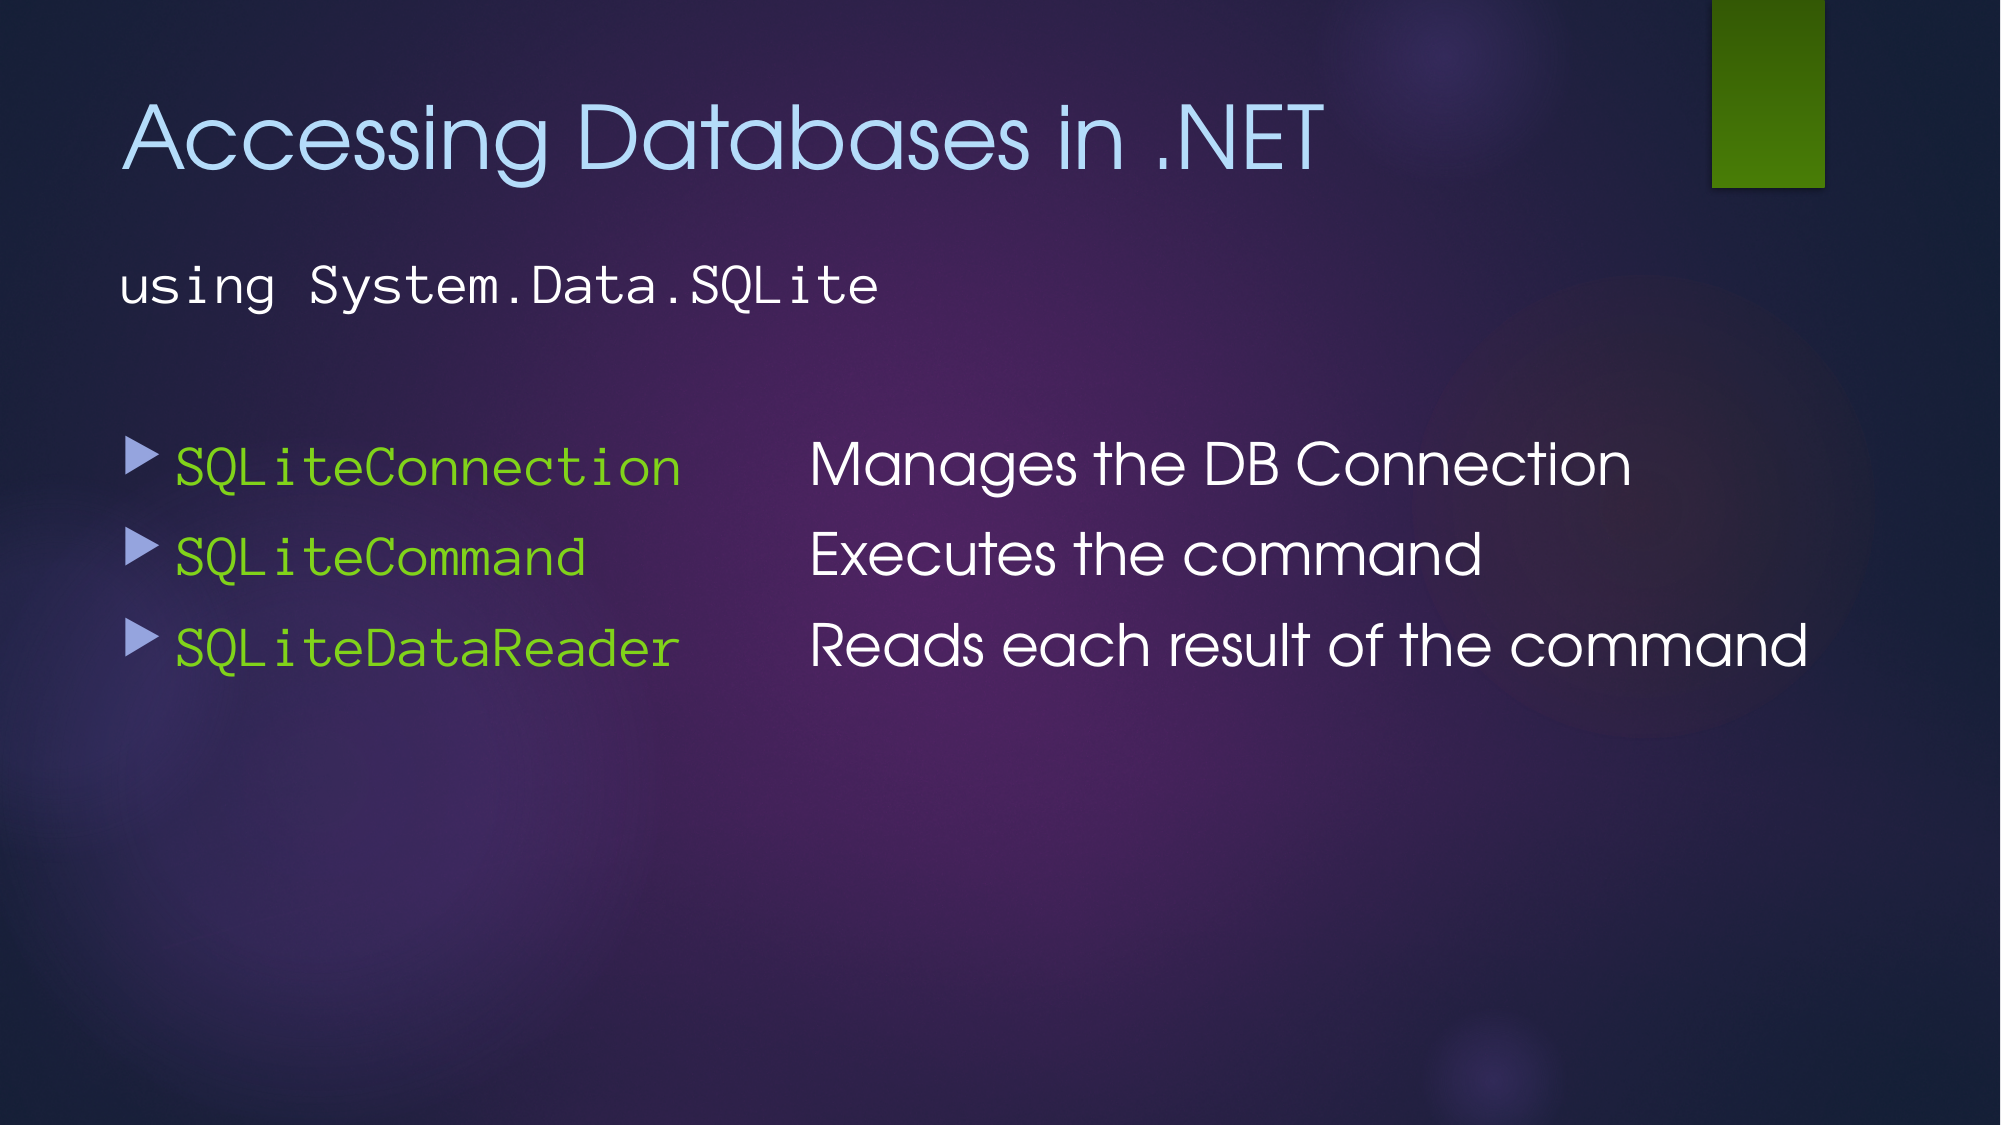

# Accessing Databases in .NET
using System.Data.SQLite

SQLiteConnection	  Manages the DB Connection
SQLiteCommand		  Executes the command
SQLiteDataReader	  Reads each result of the command